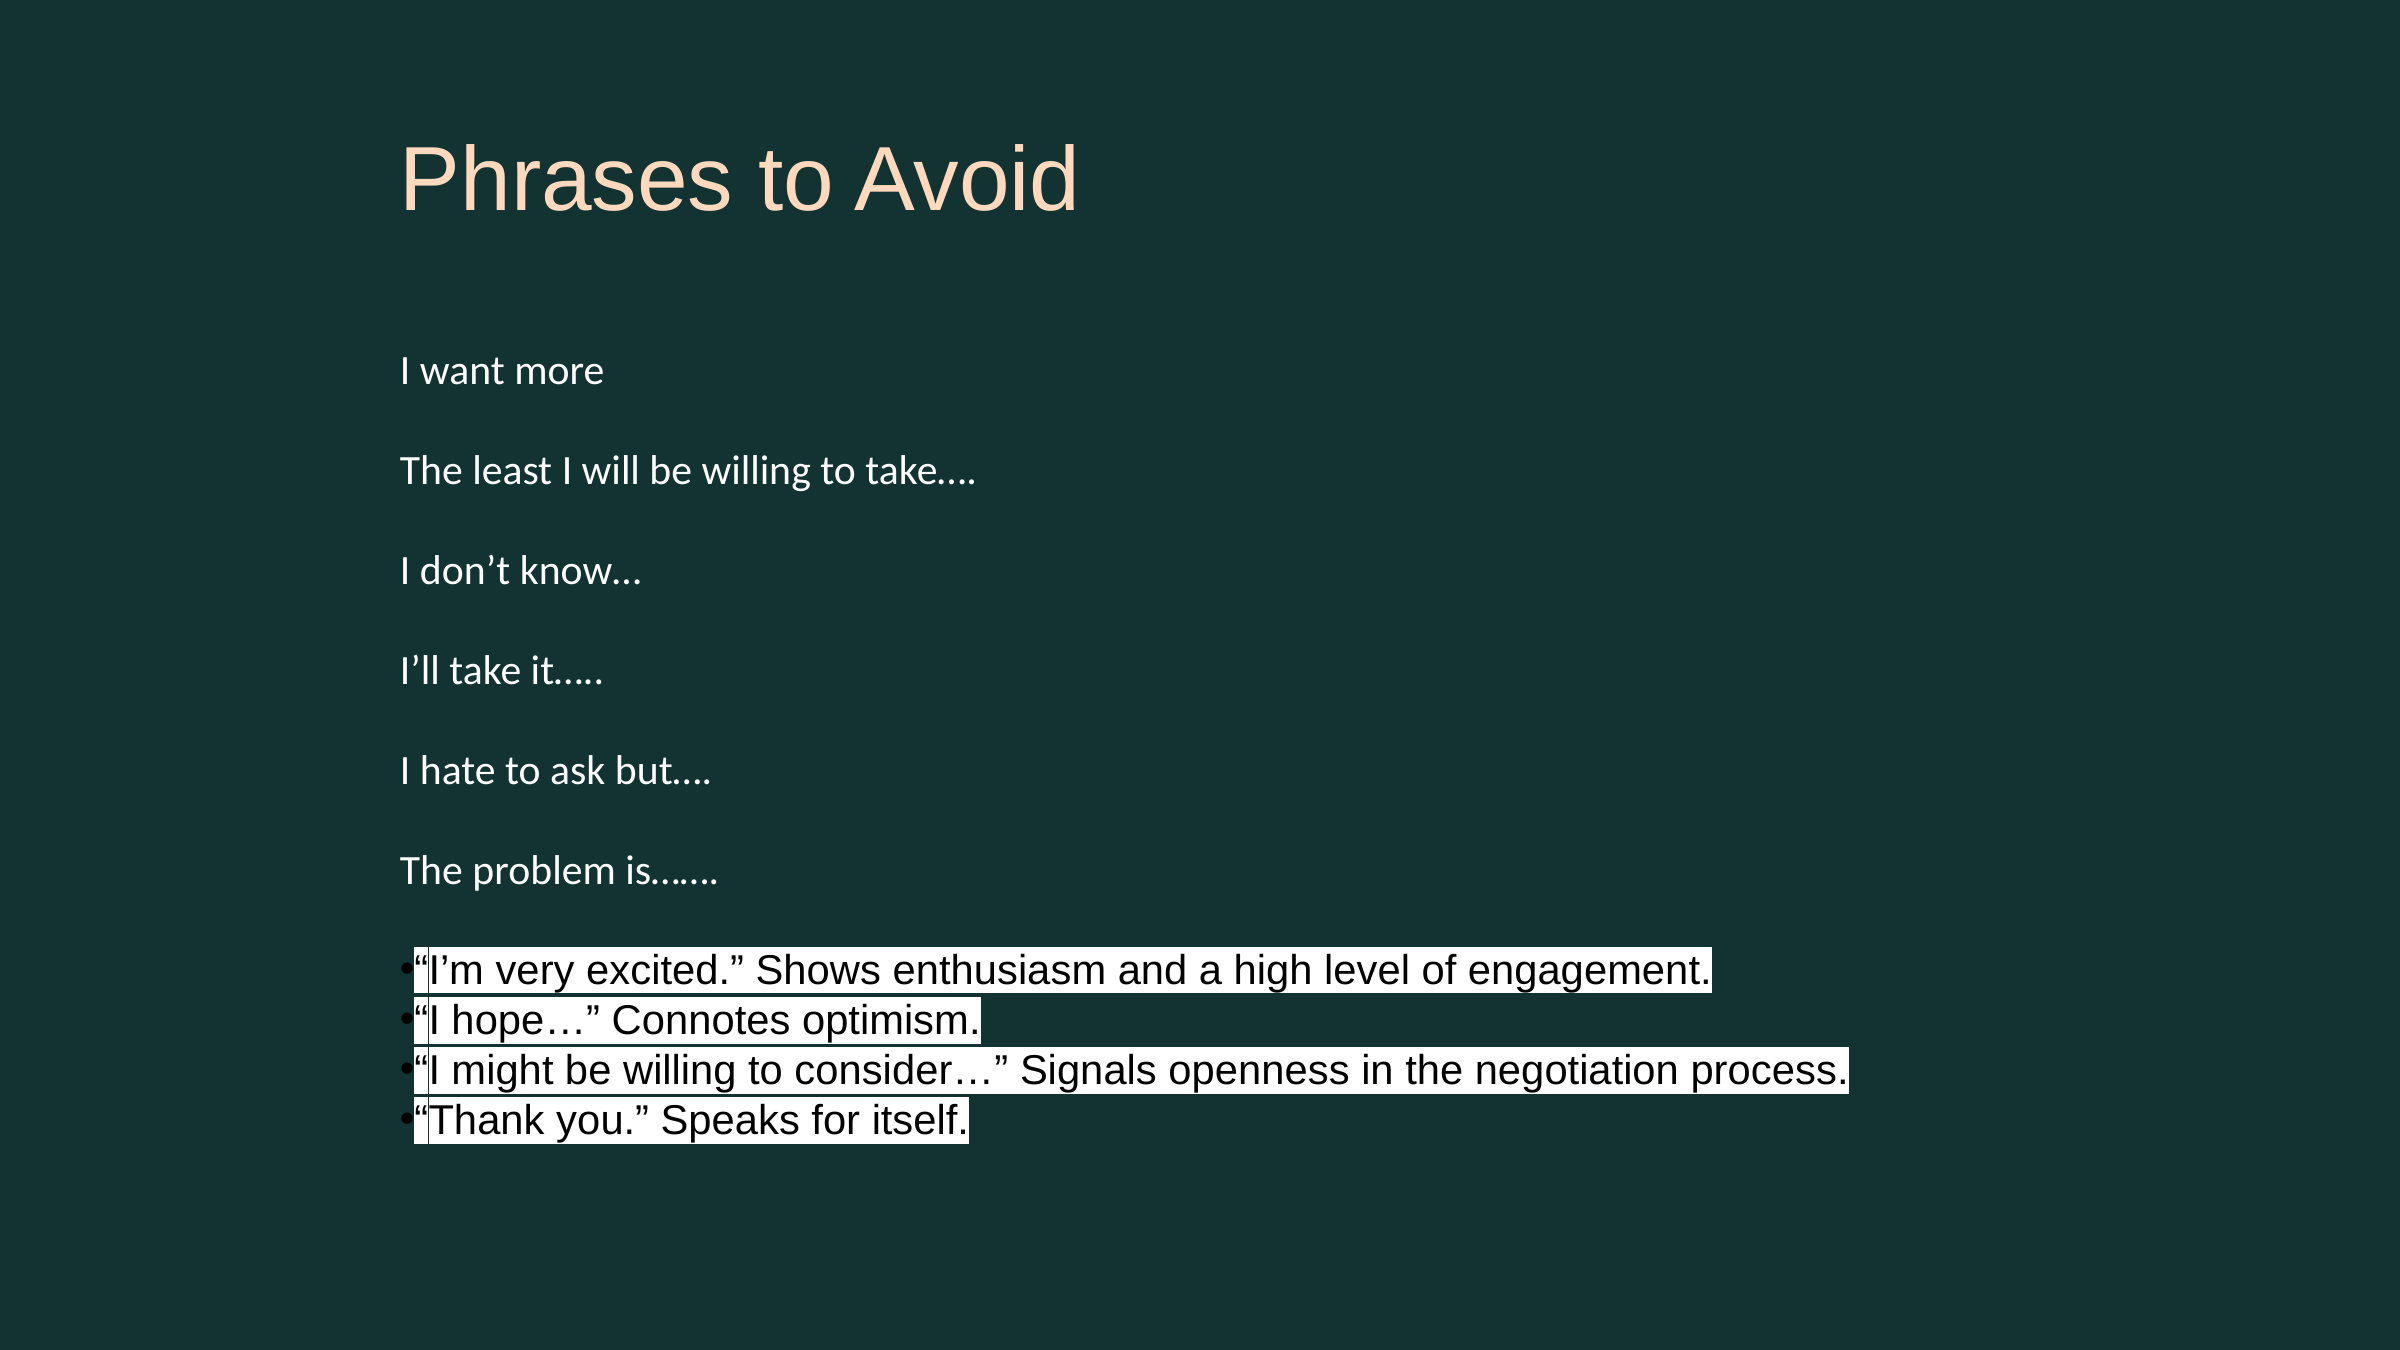

Phrases to Avoid
I want more

The least I will be willing to take….

I don’t know…

I’ll take it…..

I hate to ask but….

The problem is…….

“I’m very excited.” Shows enthusiasm and a high level of engagement.
“I hope…” Connotes optimism.
“I might be willing to consider…” Signals openness in the negotiation process.
“Thank you.” Speaks for itself.